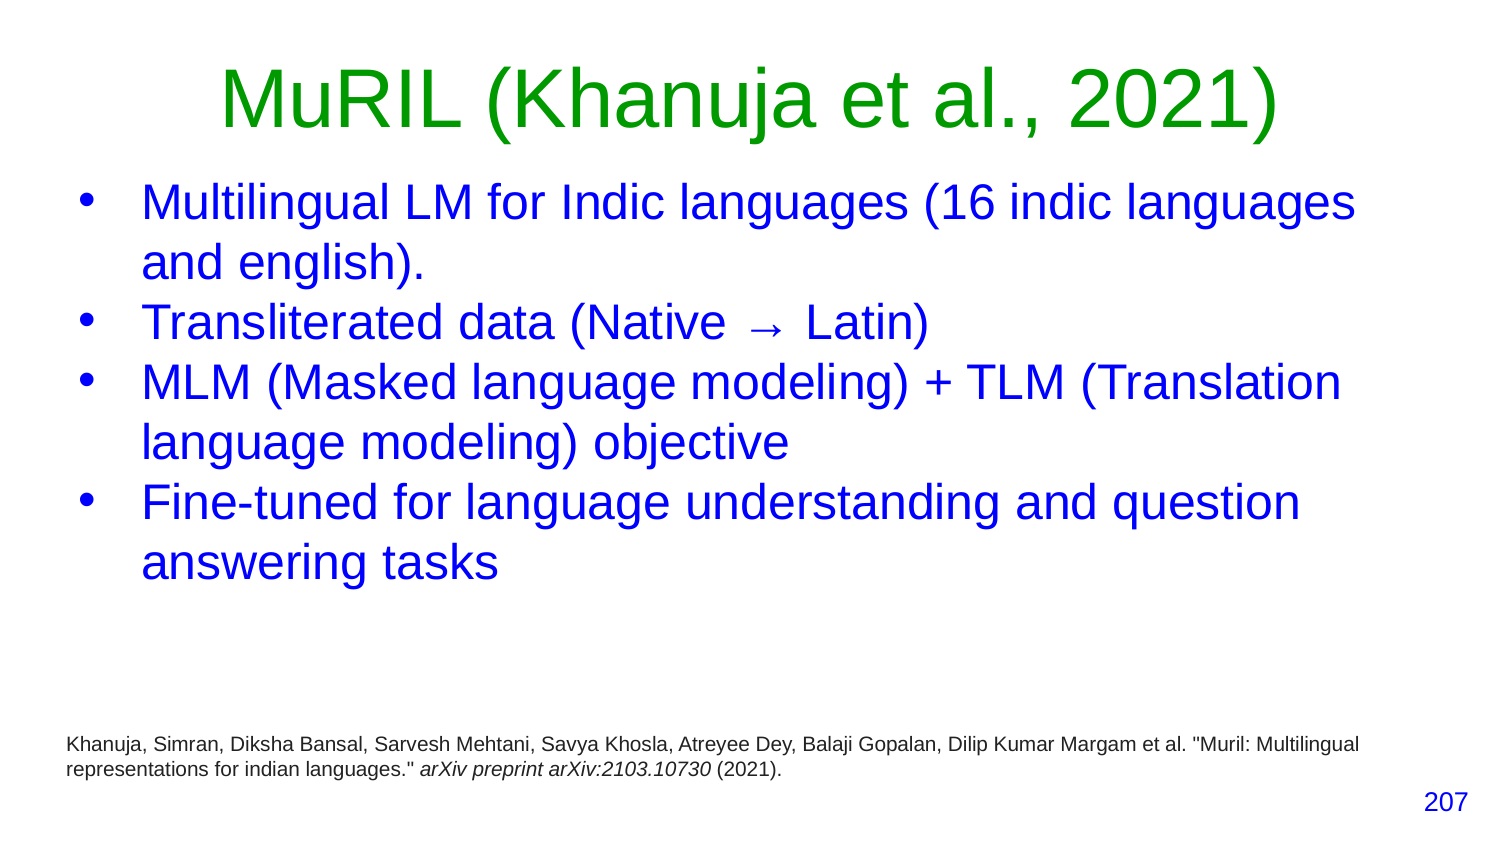

# MuRIL (Khanuja et al., 2021)
Multilingual LM for Indic languages (16 indic languages and english).
Transliterated data (Native → Latin)
MLM (Masked language modeling) + TLM (Translation language modeling) objective
Fine-tuned for language understanding and question answering tasks
Khanuja, Simran, Diksha Bansal, Sarvesh Mehtani, Savya Khosla, Atreyee Dey, Balaji Gopalan, Dilip Kumar Margam et al. "Muril: Multilingual representations for indian languages." arXiv preprint arXiv:2103.10730 (2021).
207